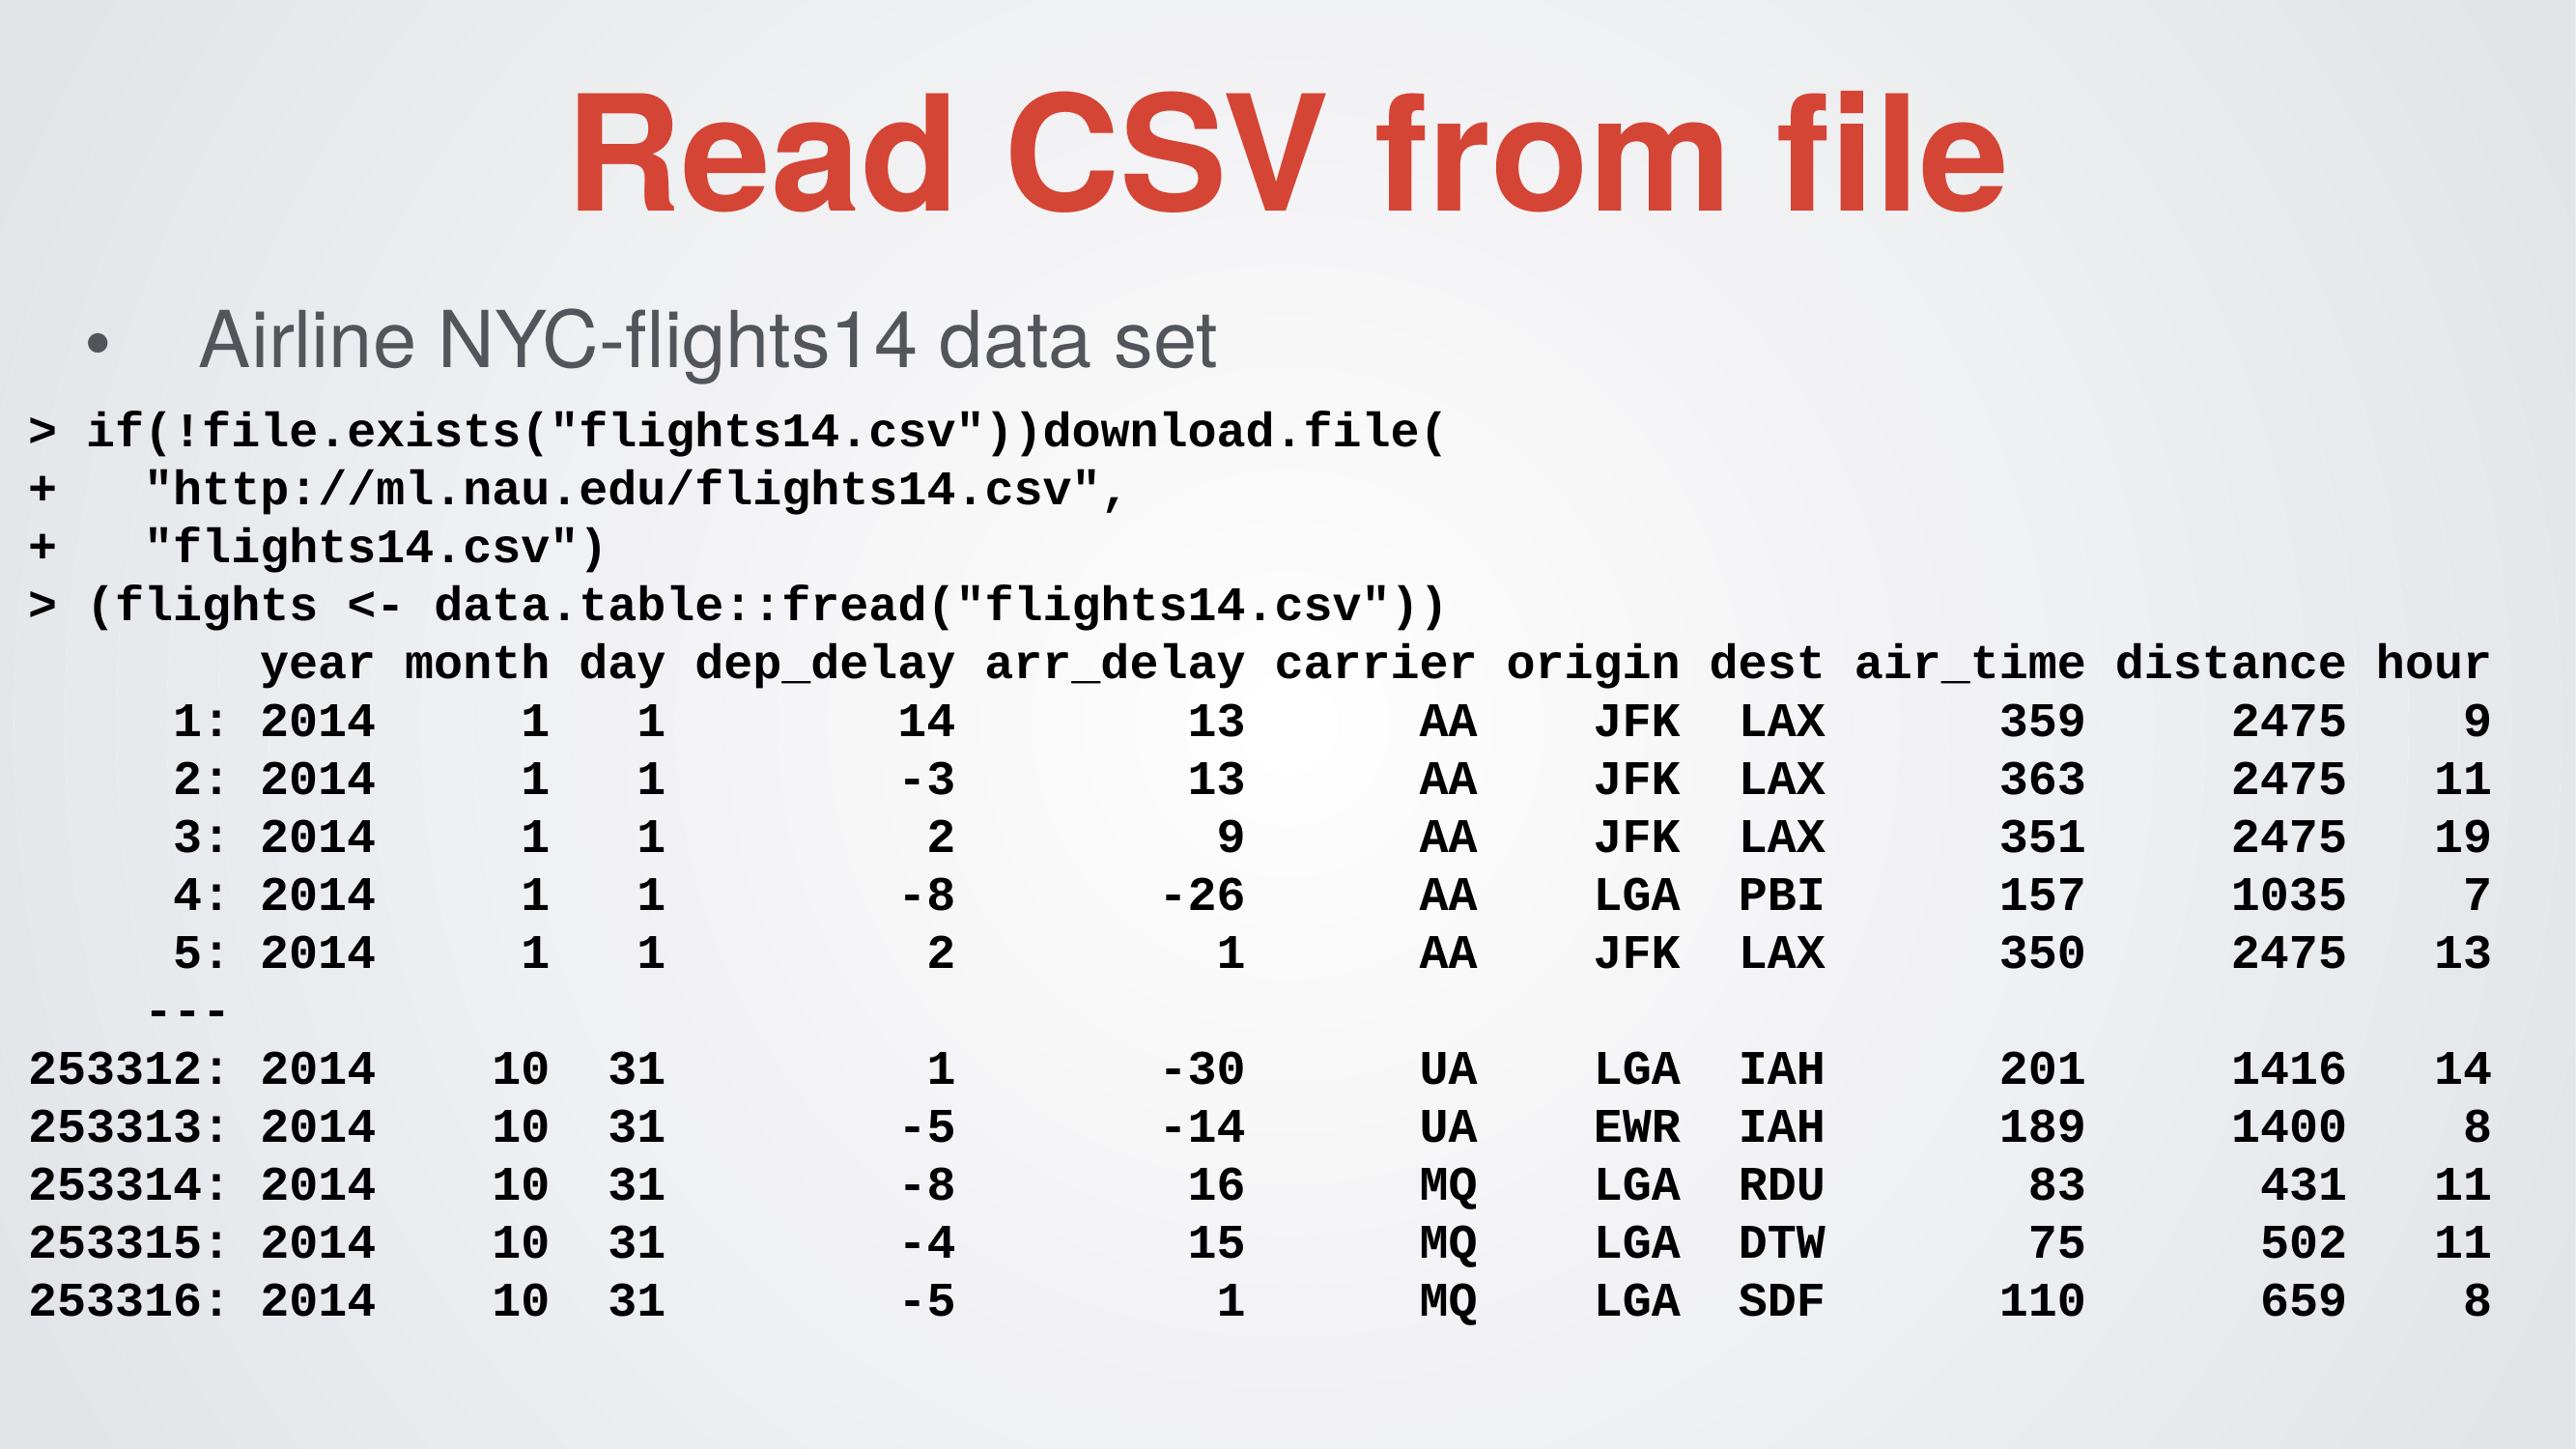

Read CSV from file
Airline NYC-flights14 data set
> if(!file.exists("flights14.csv"))download.file(
+   "http://ml.nau.edu/flights14.csv",
+   "flights14.csv")
> (flights <- data.table::fread("flights14.csv"))
        year month day dep_delay arr_delay carrier origin dest air_time distance hour
     1: 2014     1   1        14        13      AA    JFK  LAX      359     2475    9
     2: 2014     1   1        -3        13      AA    JFK  LAX      363     2475   11
     3: 2014     1   1         2         9      AA    JFK  LAX      351     2475   19
     4: 2014     1   1        -8       -26      AA    LGA  PBI      157     1035    7
     5: 2014     1   1         2         1      AA    JFK  LAX      350     2475   13
    ---
253312: 2014    10  31         1       -30      UA    LGA  IAH      201     1416   14
253313: 2014    10  31        -5       -14      UA    EWR  IAH      189     1400    8
253314: 2014    10  31        -8        16      MQ    LGA  RDU       83      431   11
253315: 2014    10  31        -4        15      MQ    LGA  DTW       75      502   11
253316: 2014    10  31        -5         1      MQ    LGA  SDF      110      659    8